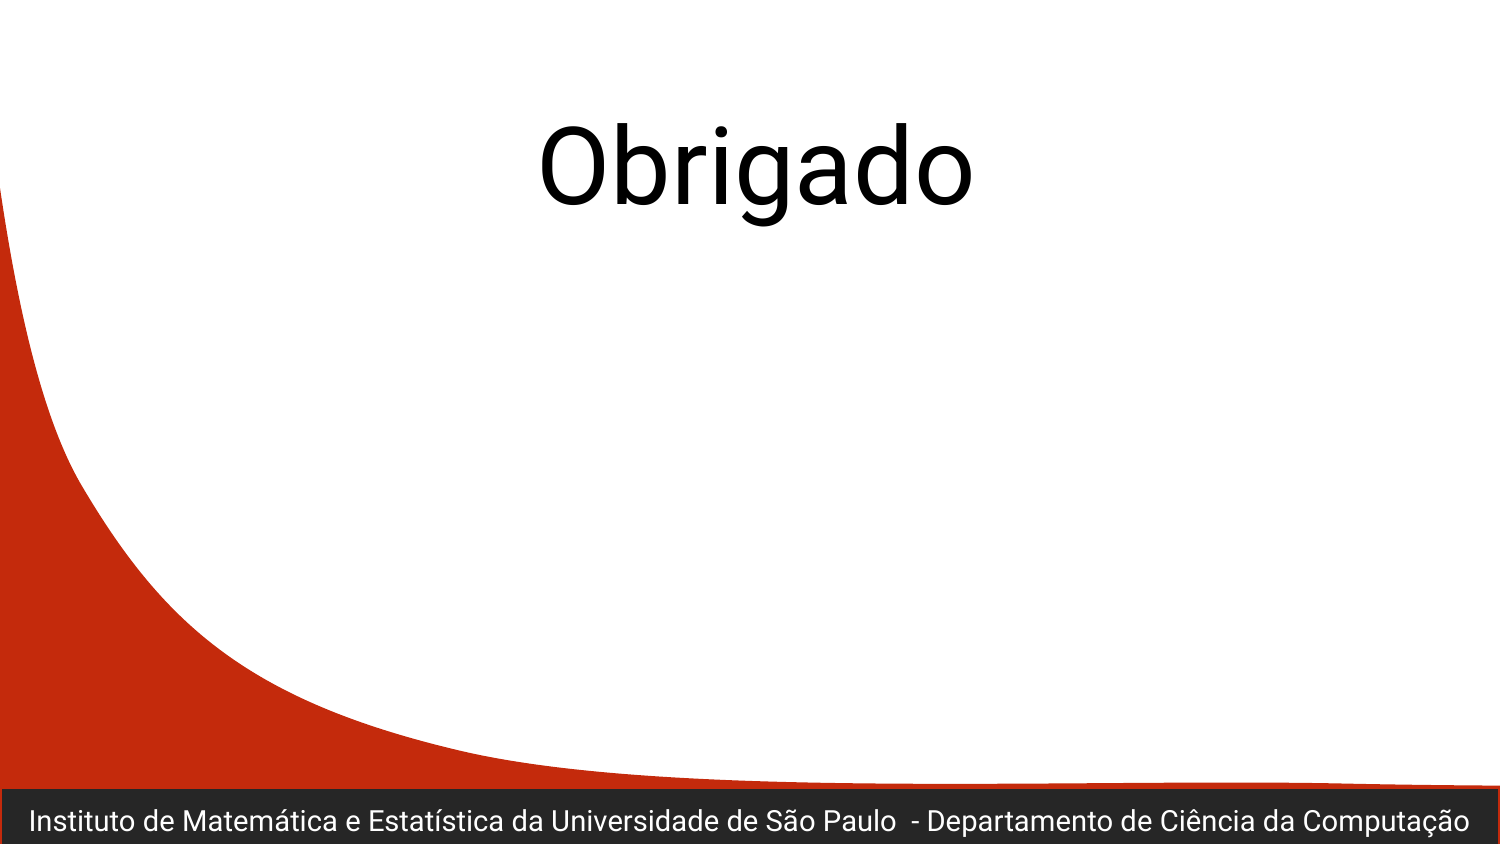

# Obrigado

Instituto de Matemática e Estatística da Universidade de São Paulo  - Departamento de Ciência da Computação